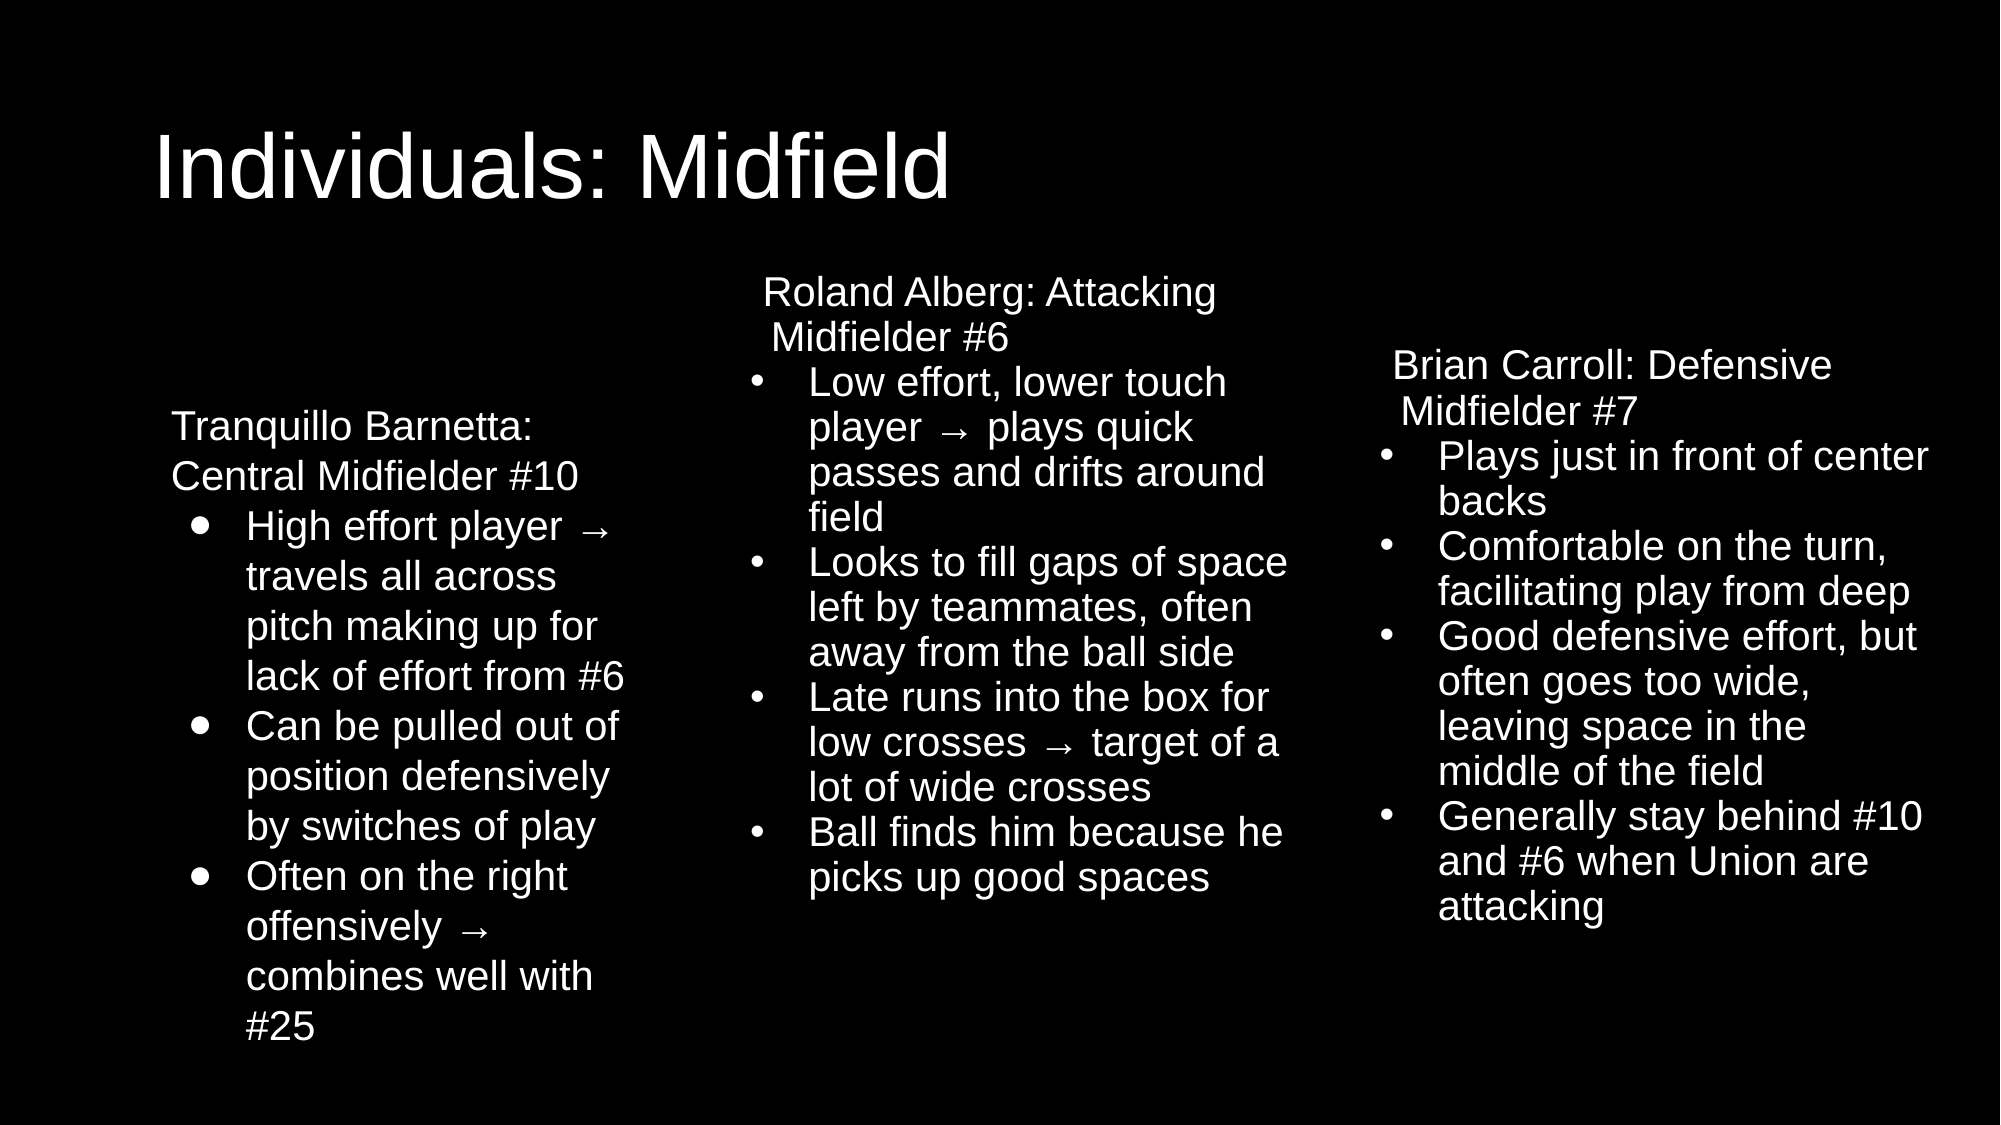

# Individuals: Midfield
Roland Alberg: Attacking Midfielder #6
Low effort, lower touch player → plays quick passes and drifts around field
Looks to fill gaps of space left by teammates, often away from the ball side
Late runs into the box for low crosses → target of a lot of wide crosses
Ball finds him because he picks up good spaces

Brian Carroll: Defensive Midfielder #7
Plays just in front of center backs
Comfortable on the turn, facilitating play from deep
Good defensive effort, but often goes too wide, leaving space in the middle of the field
Generally stay behind #10 and #6 when Union are attacking

Tranquillo Barnetta: Central Midfielder #10
High effort player → travels all across pitch making up for lack of effort from #6
Can be pulled out of position defensively by switches of play
Often on the right offensively → combines well with #25